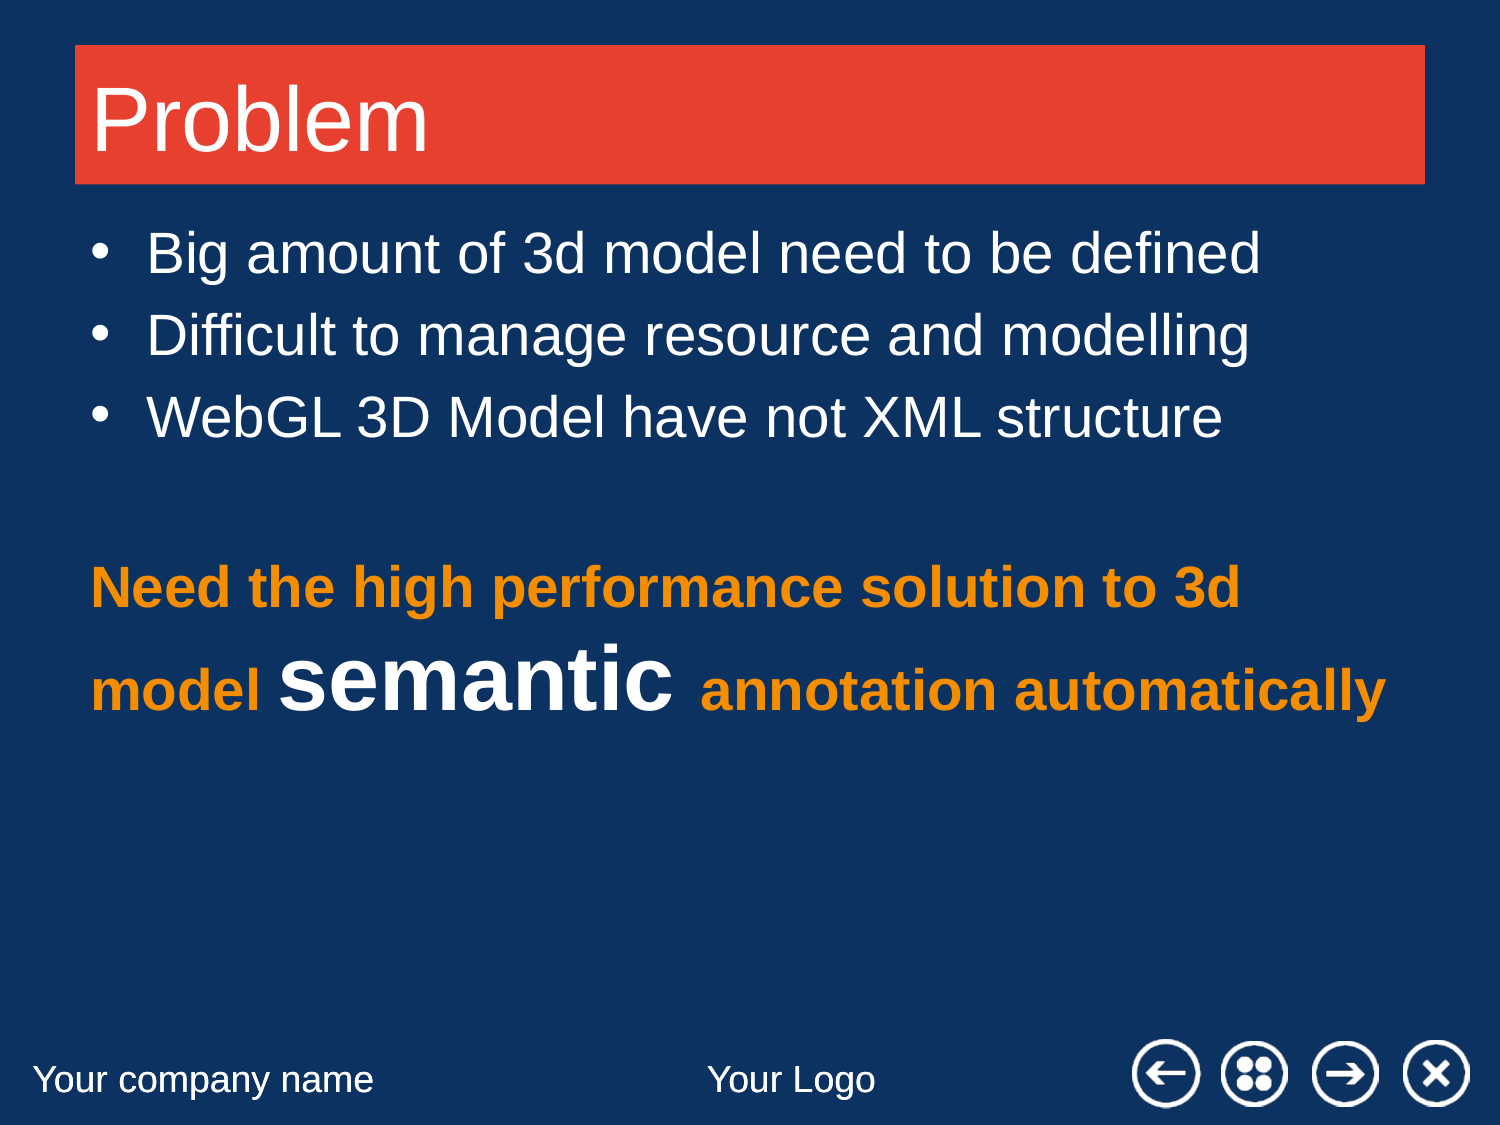

# Problem
Big amount of 3d model need to be defined
Difficult to manage resource and modelling
WebGL 3D Model have not XML structure

Need the high performance solution to 3d model semantic annotation automatically